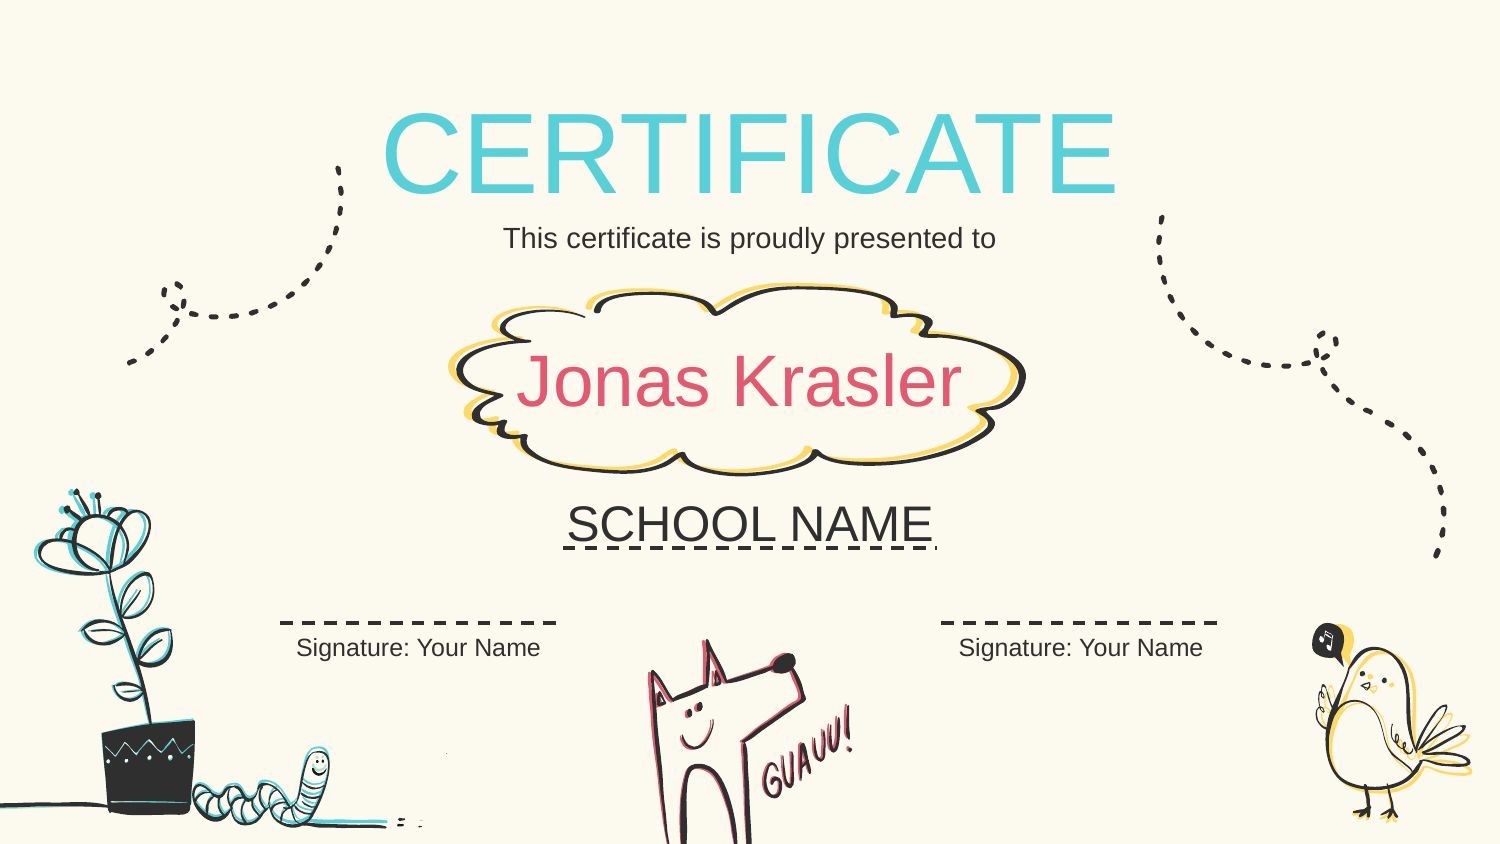

# CERTIFICATE
This certificate is proudly presented to

Jonas Krasler
SCHOOL NAME
Signature: Your Name
Signature: Your Name